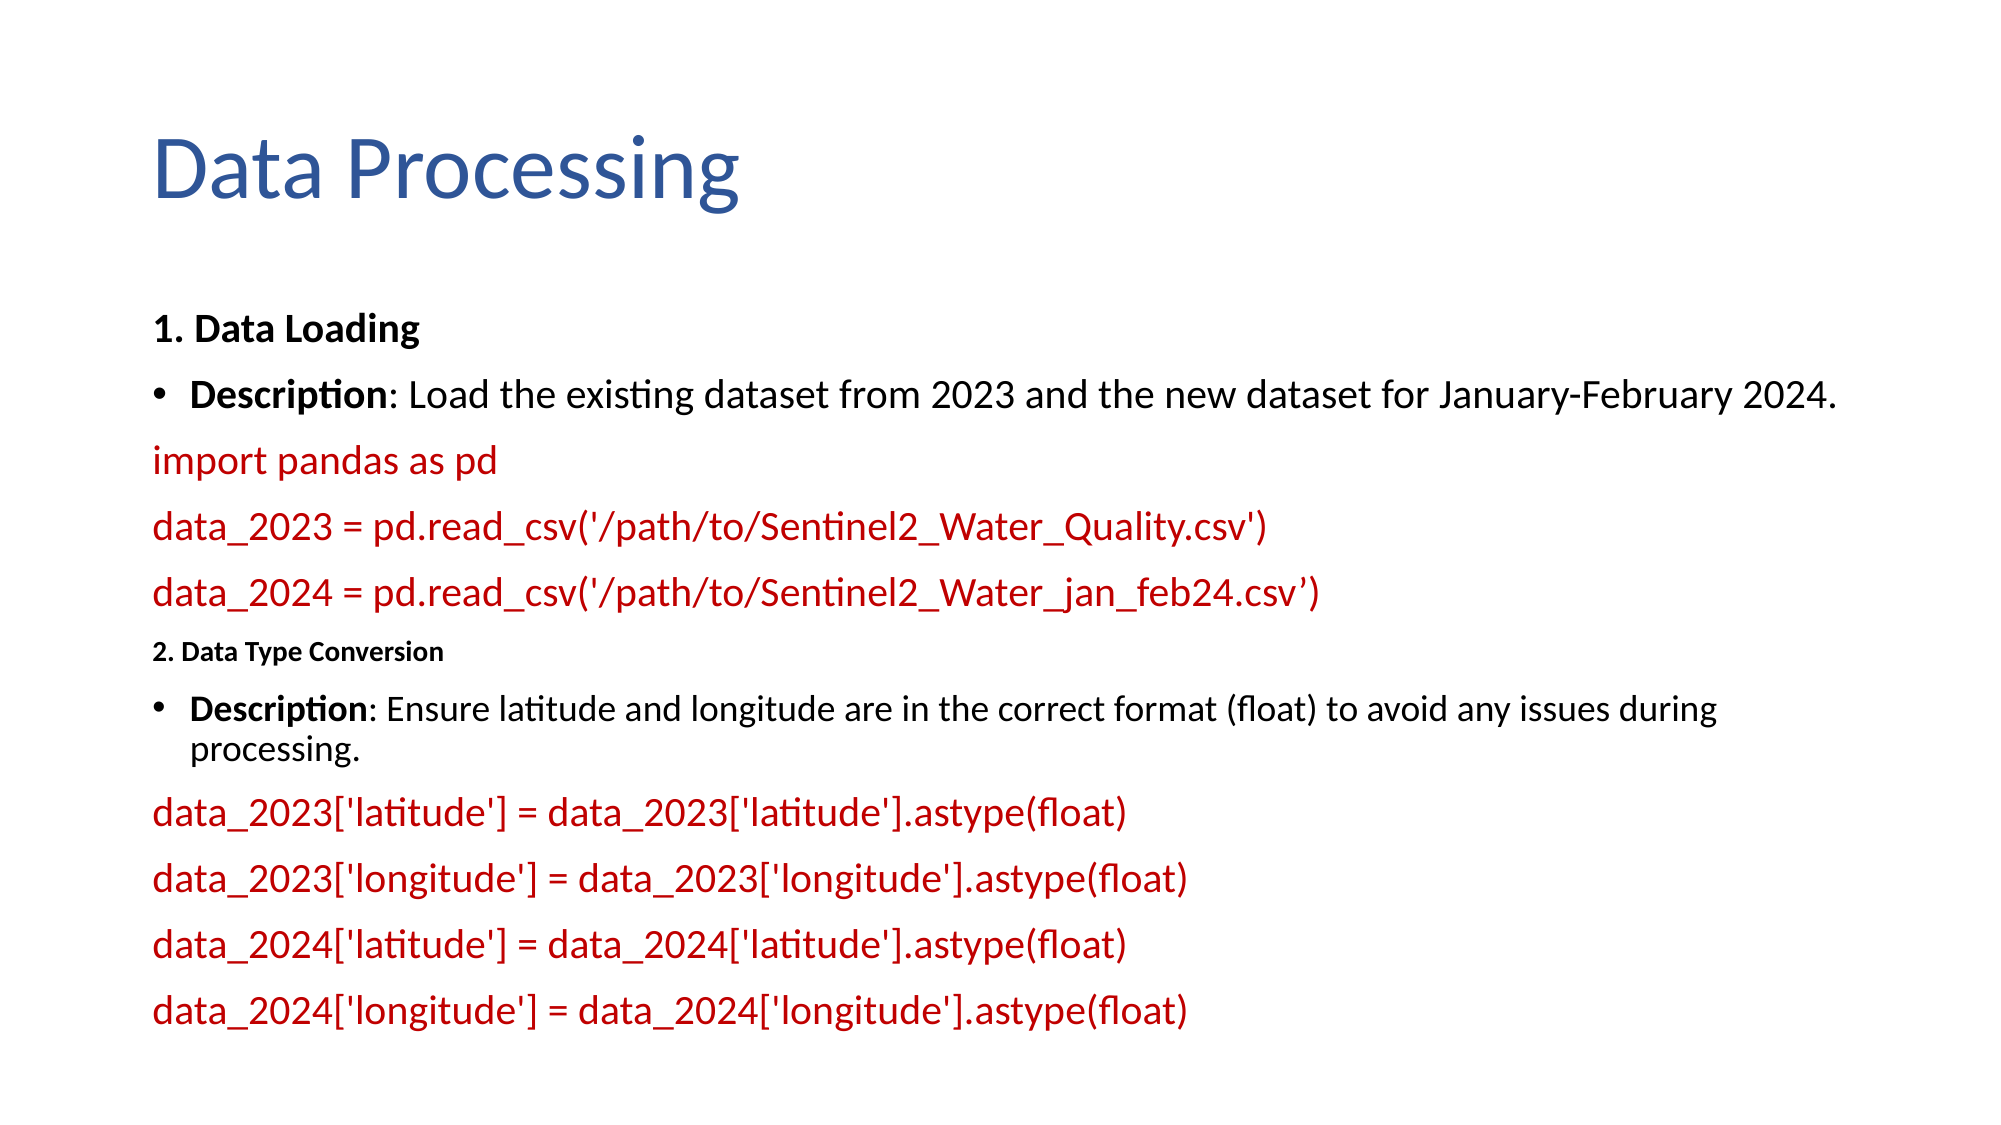

# Data Processing
1. Data Loading
Description: Load the existing dataset from 2023 and the new dataset for January-February 2024.
import pandas as pd
data_2023 = pd.read_csv('/path/to/Sentinel2_Water_Quality.csv')
data_2024 = pd.read_csv('/path/to/Sentinel2_Water_jan_feb24.csv’)
2. Data Type Conversion
Description: Ensure latitude and longitude are in the correct format (float) to avoid any issues during processing.
data_2023['latitude'] = data_2023['latitude'].astype(float)
data_2023['longitude'] = data_2023['longitude'].astype(float)
data_2024['latitude'] = data_2024['latitude'].astype(float)
data_2024['longitude'] = data_2024['longitude'].astype(float)